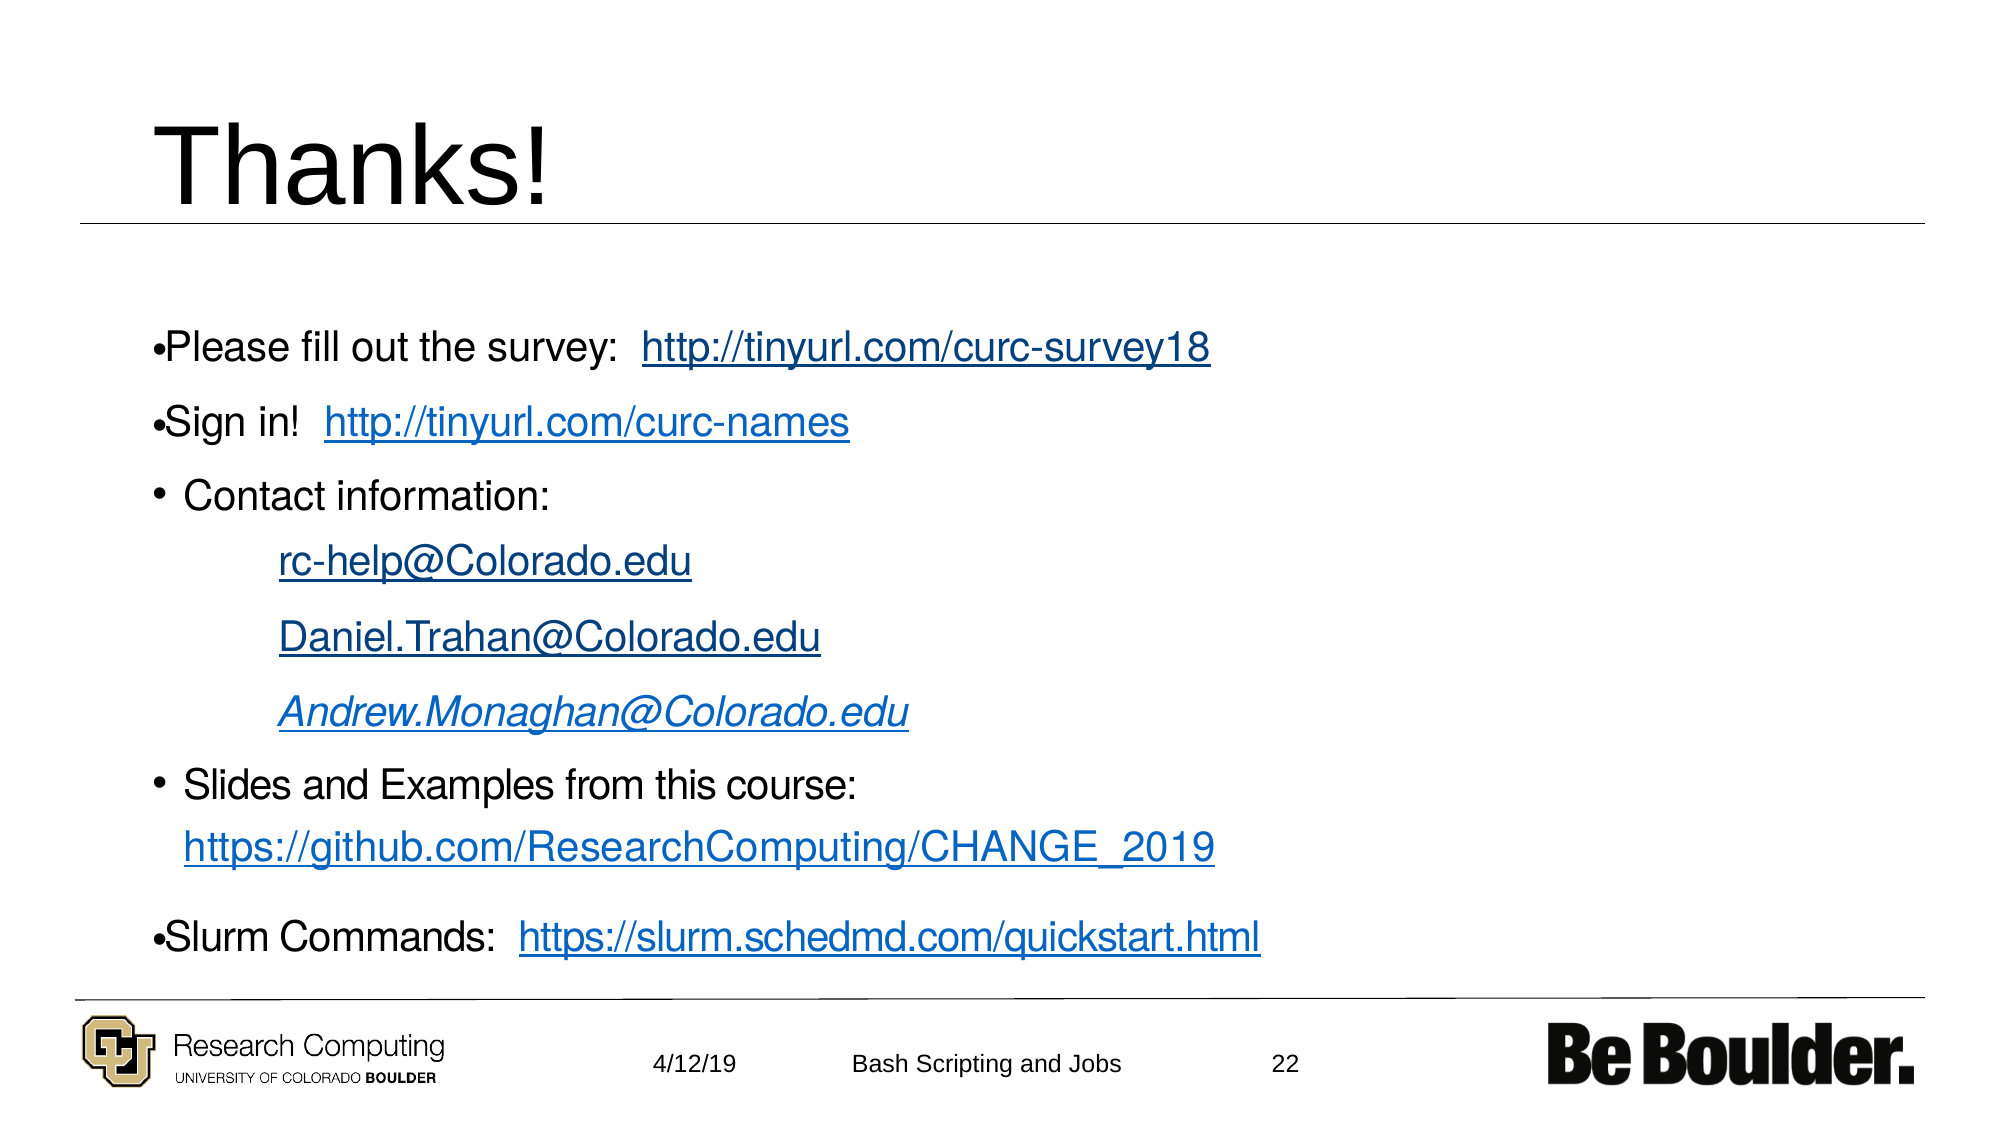

# Thanks!
Please fill out the survey:  http://tinyurl.com/curc-survey18
Sign in!  http://tinyurl.com/curc-names
Contact information:
	rc-help@Colorado.edu
	Daniel.Trahan@Colorado.edu
	Andrew.Monaghan@Colorado.edu
Slides and Examples from this course: https://github.com/ResearchComputing/CHANGE_2019
Slurm Commands:  https://slurm.schedmd.com/quickstart.html

4/12/19
22
Bash Scripting and Jobs